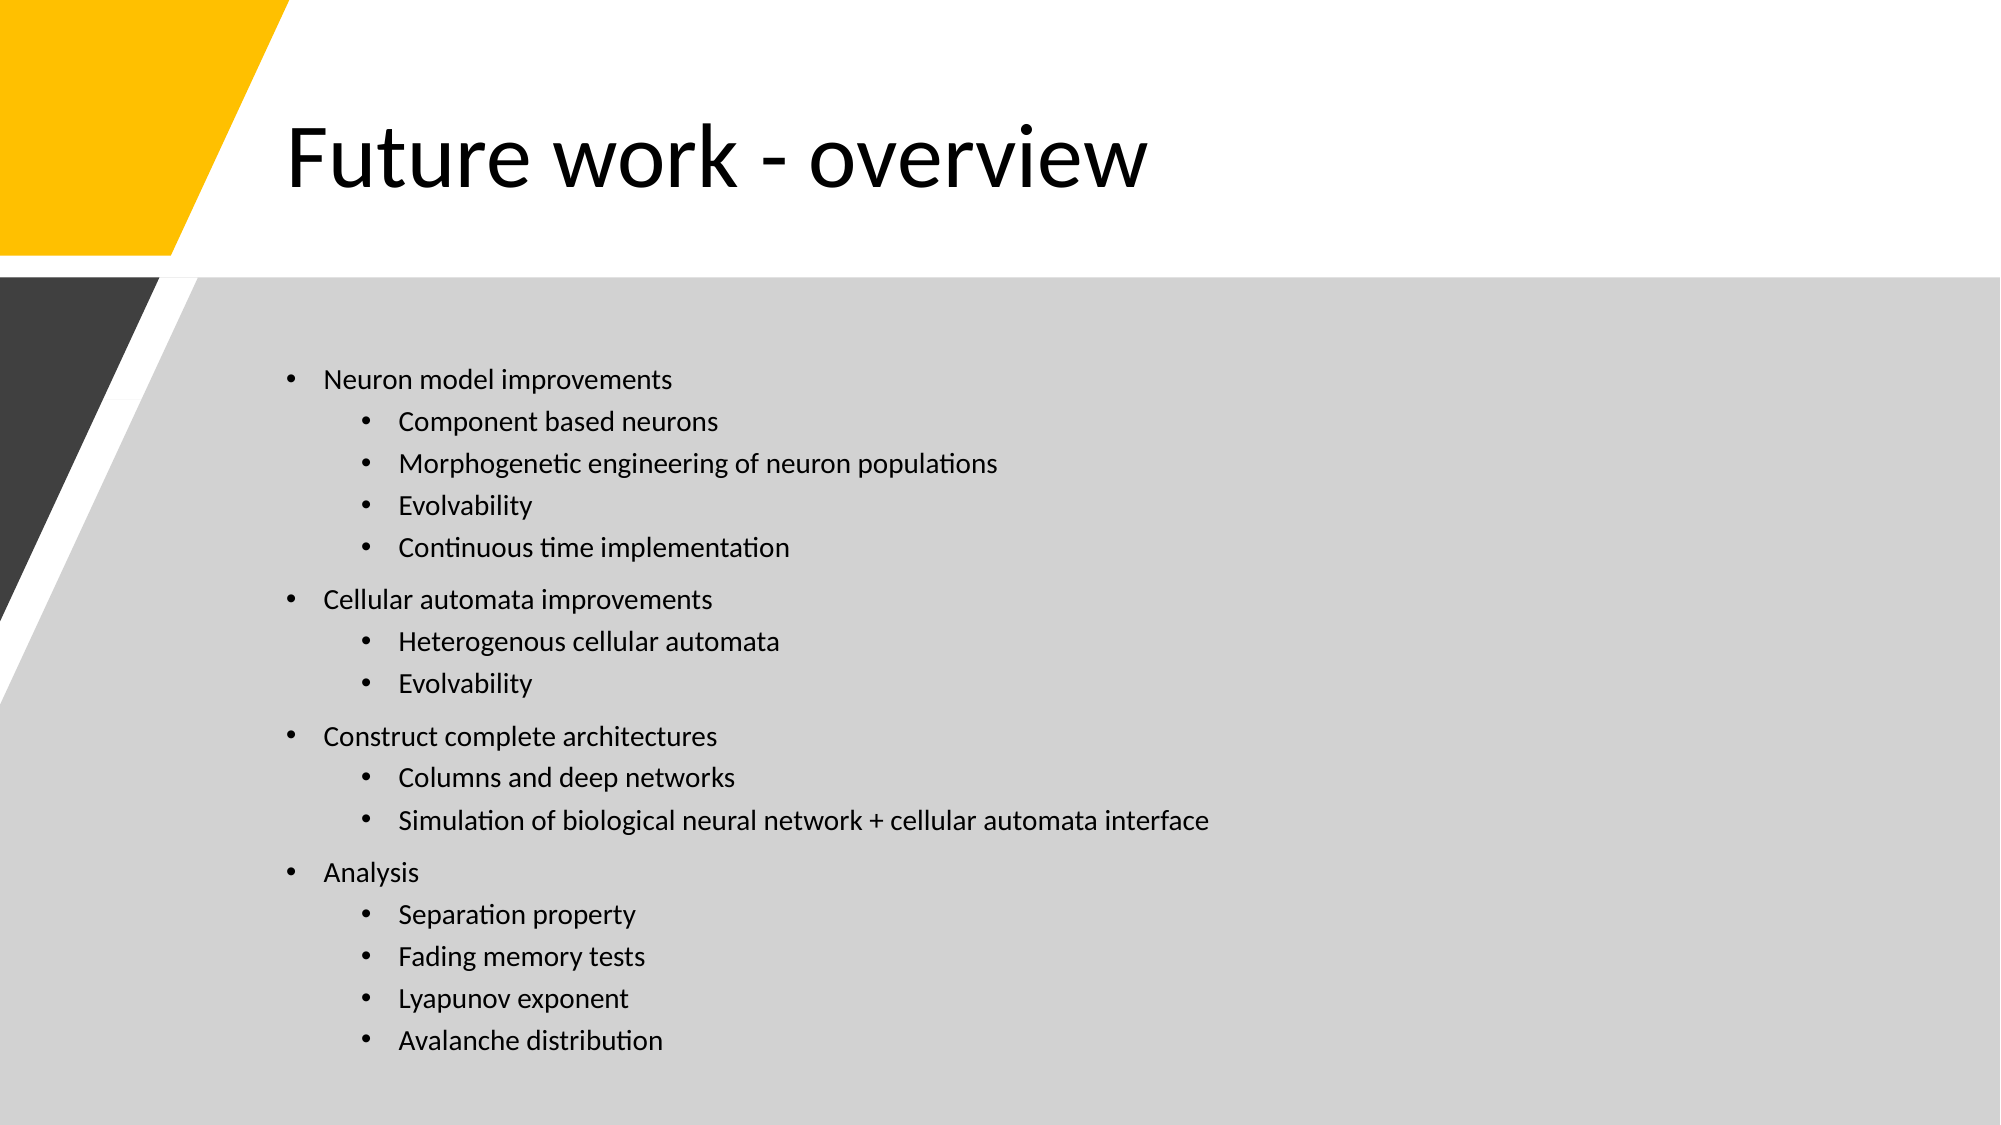

# Future work - overview

Neuron model improvements
Component based neurons
Morphogenetic engineering of neuron populations
Evolvability
Continuous time implementation
Cellular automata improvements
Heterogenous cellular automata
Evolvability
Construct complete architectures
Columns and deep networks
Simulation of biological neural network + cellular automata interface
Analysis
Separation property
Fading memory tests
Lyapunov exponent
Avalanche distribution